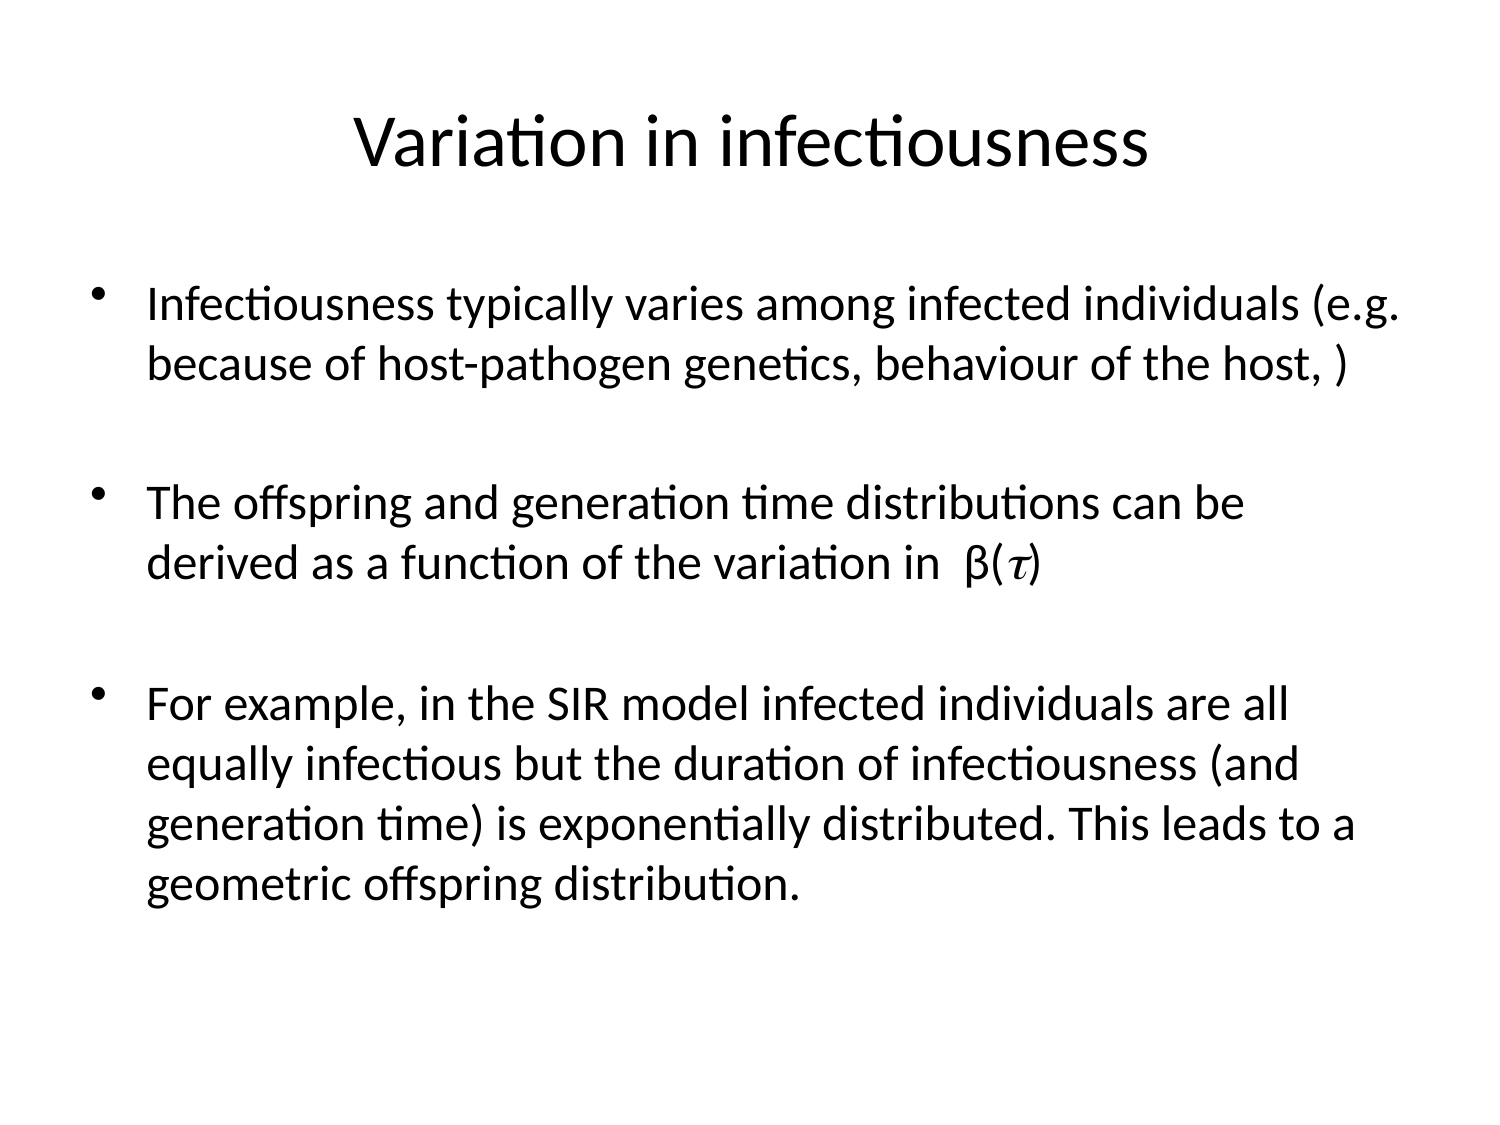

# Variation in infectiousness
Infectiousness typically varies among infected individuals (e.g. because of host-pathogen genetics, behaviour of the host, )

The offspring and generation time distributions can be derived as a function of the variation in  β(τ)

For example, in the SIR model infected individuals are all equally infectious but the duration of infectiousness (and generation time) is exponentially distributed. This leads to a geometric offspring distribution.